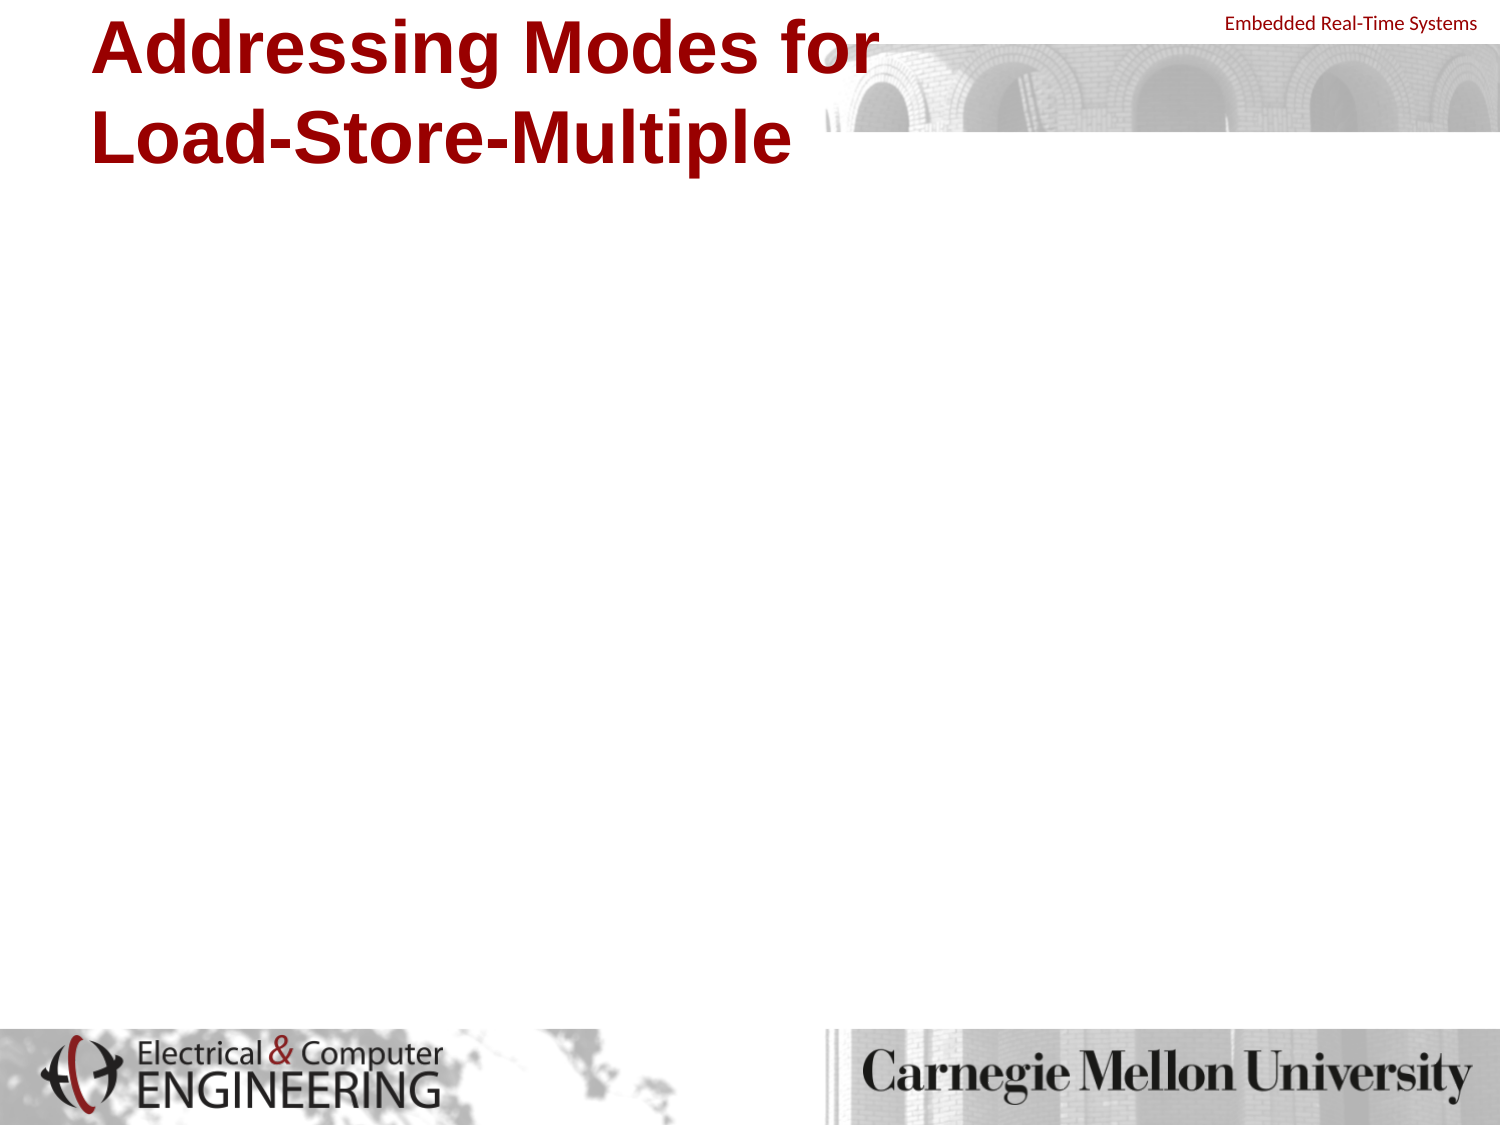

# Addressing Modes for Load-Store-Multiple
Suppose that N is the number of registers in the list of registers

xxxIA (increment after)
Start reading at address Rn; ending address is Rn + 4N – 4
Rn! equals Rn + 4N
xxxIB (increment before)
Start reading at address Rn+4; ending address is Rn + 4N
Rn! equals Rn + 4N
xxxDA (decrement after)
Start reading at address Rn – 4N + 4; ending address is Rn
Rn! equals Rn - 4N
xxxDB (decrement before)
Start reading at address Rn – 4N; ending address is Rn - 4
Rn! equals Rn - 4N
ARM convention: DB and DA are like loading the register list backwards from sequentially descending memory addresses